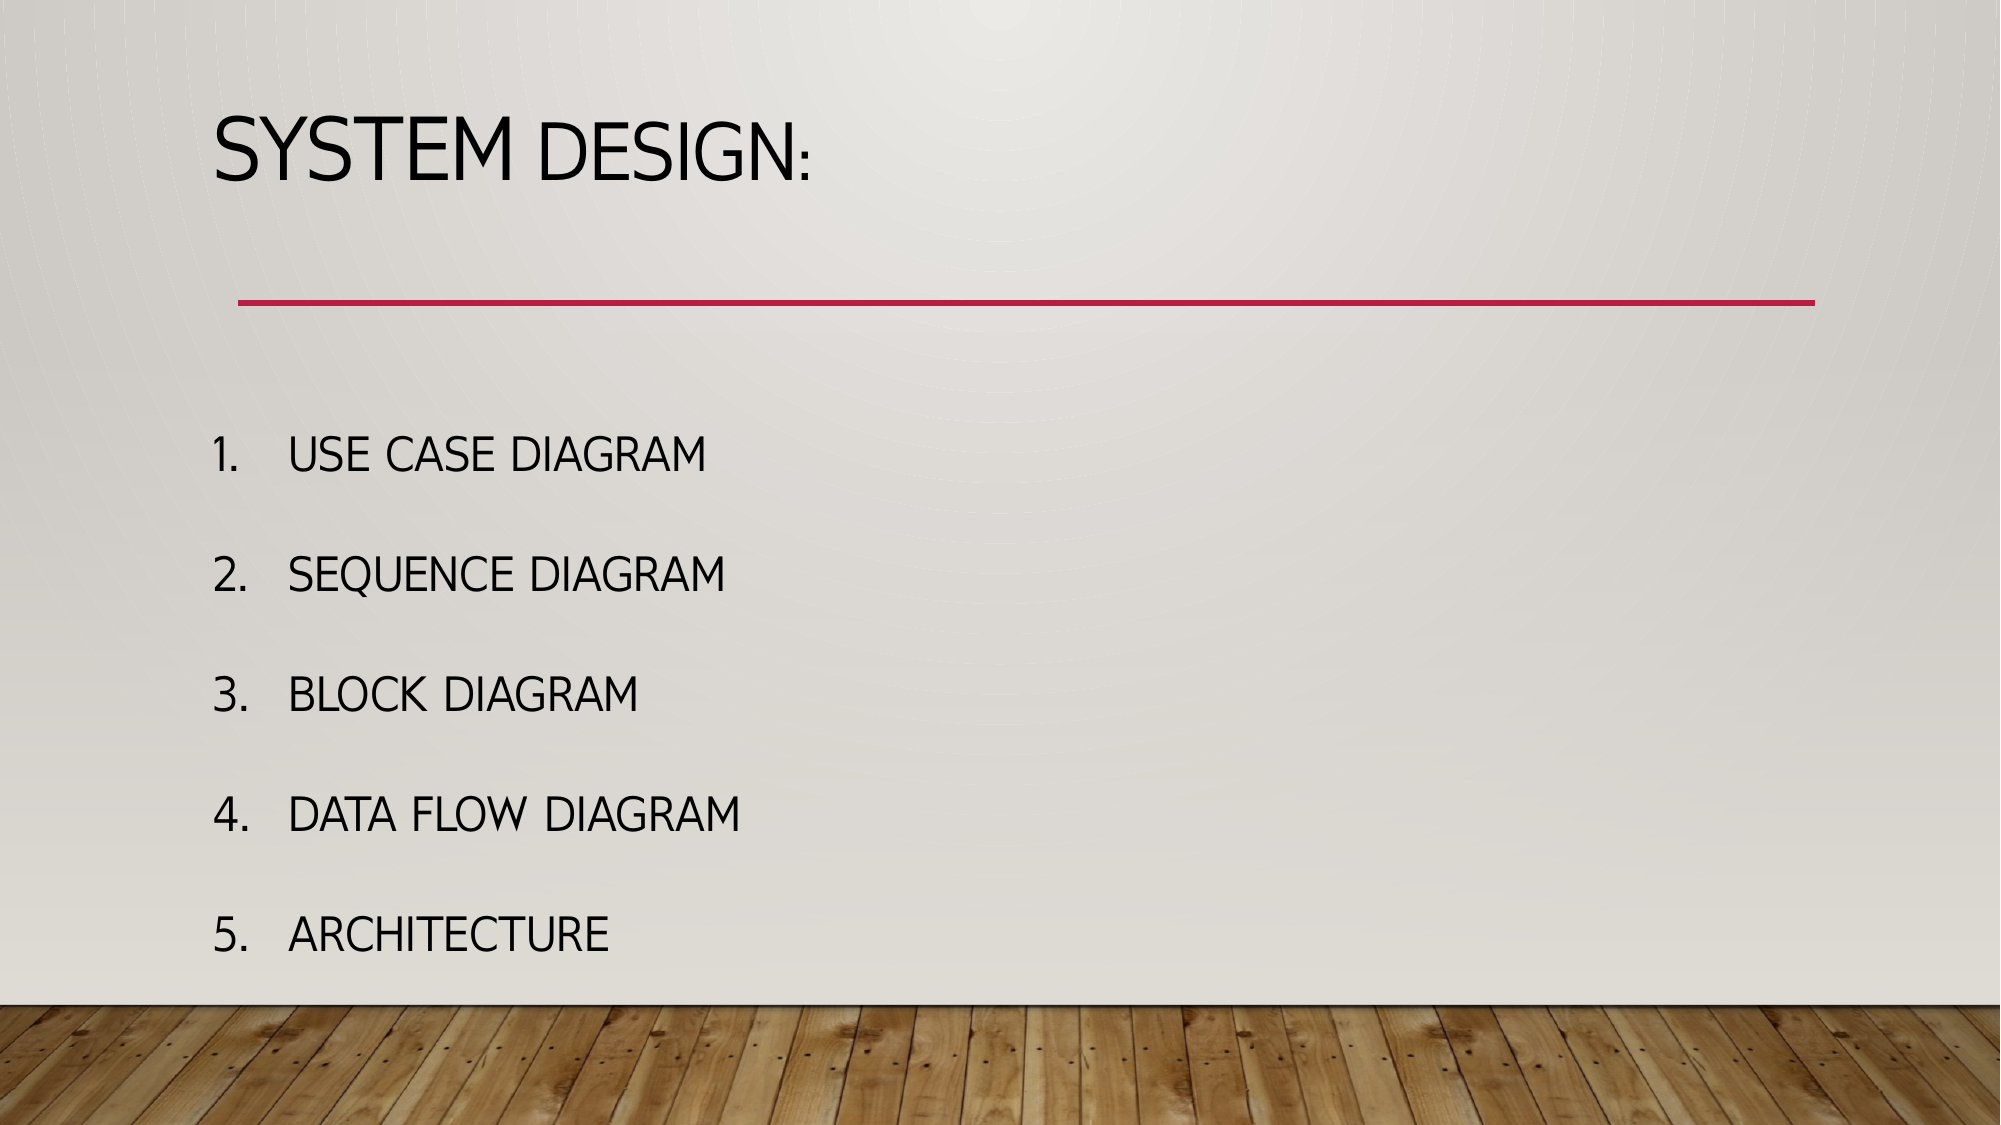

# SYSTEM DESIGN:
USE CASE DIAGRAM
SEQUENCE DIAGRAM
BLOCK DIAGRAM
DATA FLOW DIAGRAM
ARCHITECTURE